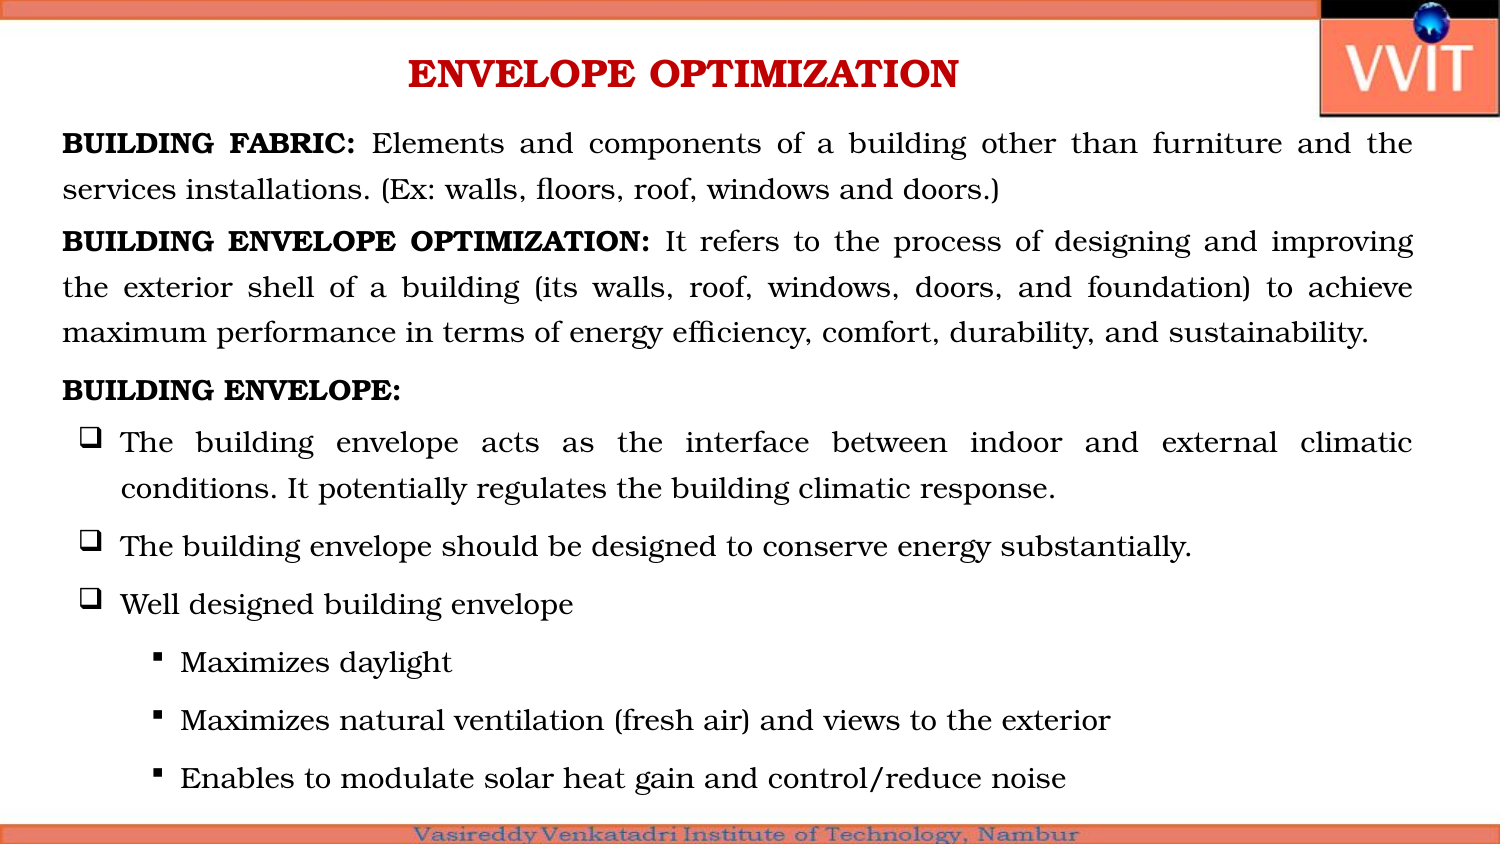

# ENVELOPE OPTIMIZATION
BUILDING FABRIC: Elements and components of a building other than furniture and the services installations. (Ex: walls, floors, roof, windows and doors.)
BUILDING ENVELOPE OPTIMIZATION: It refers to the process of designing and improving the exterior shell of a building (its walls, roof, windows, doors, and foundation) to achieve maximum performance in terms of energy efficiency, comfort, durability, and sustainability.
BUILDING ENVELOPE:
The building envelope acts as the interface between indoor and external climatic conditions. It potentially regulates the building climatic response.
The building envelope should be designed to conserve energy substantially.
Well designed building envelope
Maximizes daylight
Maximizes natural ventilation (fresh air) and views to the exterior
Enables to modulate solar heat gain and control/reduce noise